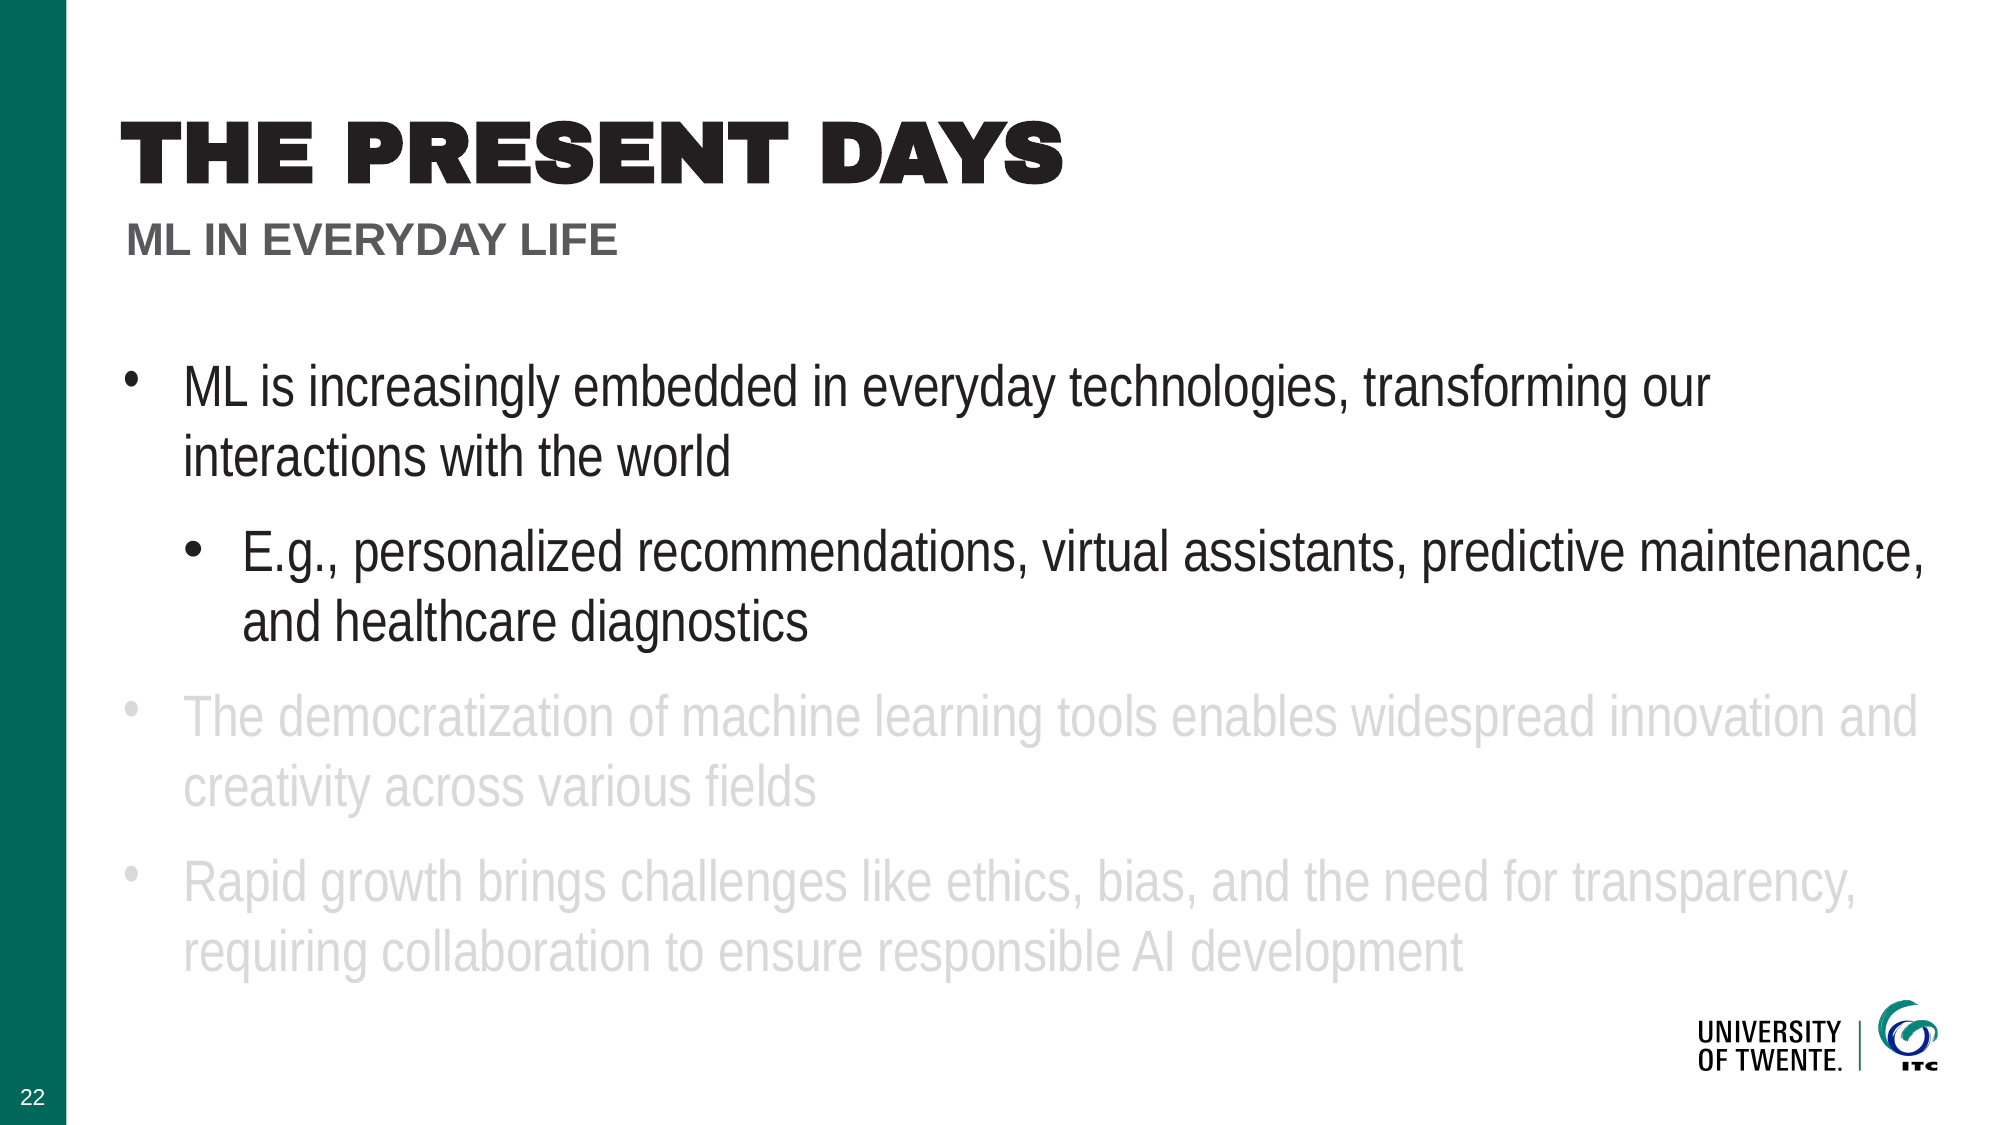

# The present days
ML in everyday life
ML is increasingly embedded in everyday technologies, transforming our interactions with the world
E.g., personalized recommendations, virtual assistants, predictive maintenance, and healthcare diagnostics
The democratization of machine learning tools enables widespread innovation and creativity across various fields
Rapid growth brings challenges like ethics, bias, and the need for transparency, requiring collaboration to ensure responsible AI development